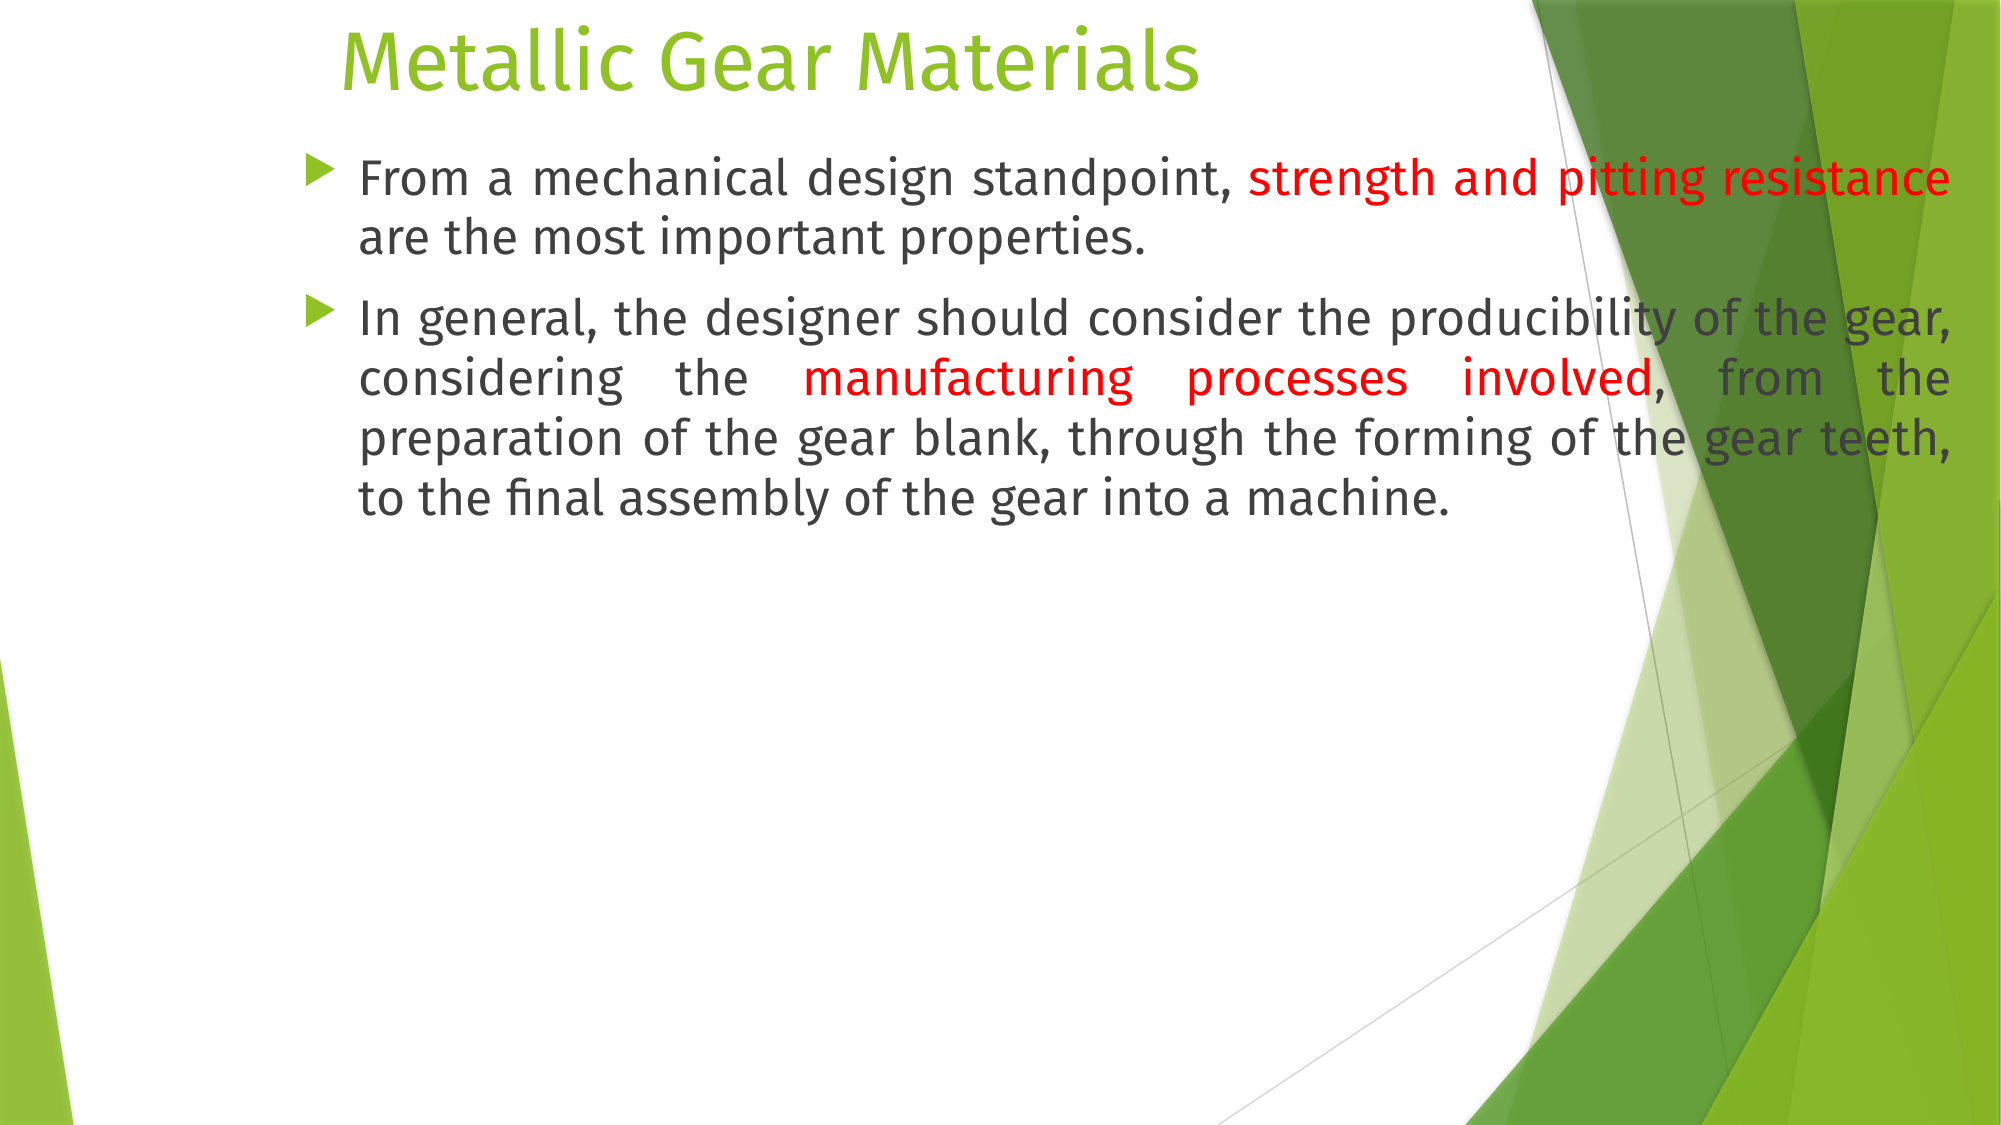

# Metallic Gear Materials
From a mechanical design standpoint, strength and pitting resistance are the most important properties.
In general, the designer should consider the producibility of the gear, considering the manufacturing processes involved, from the preparation of the gear blank, through the forming of the gear teeth, to the final assembly of the gear into a machine.